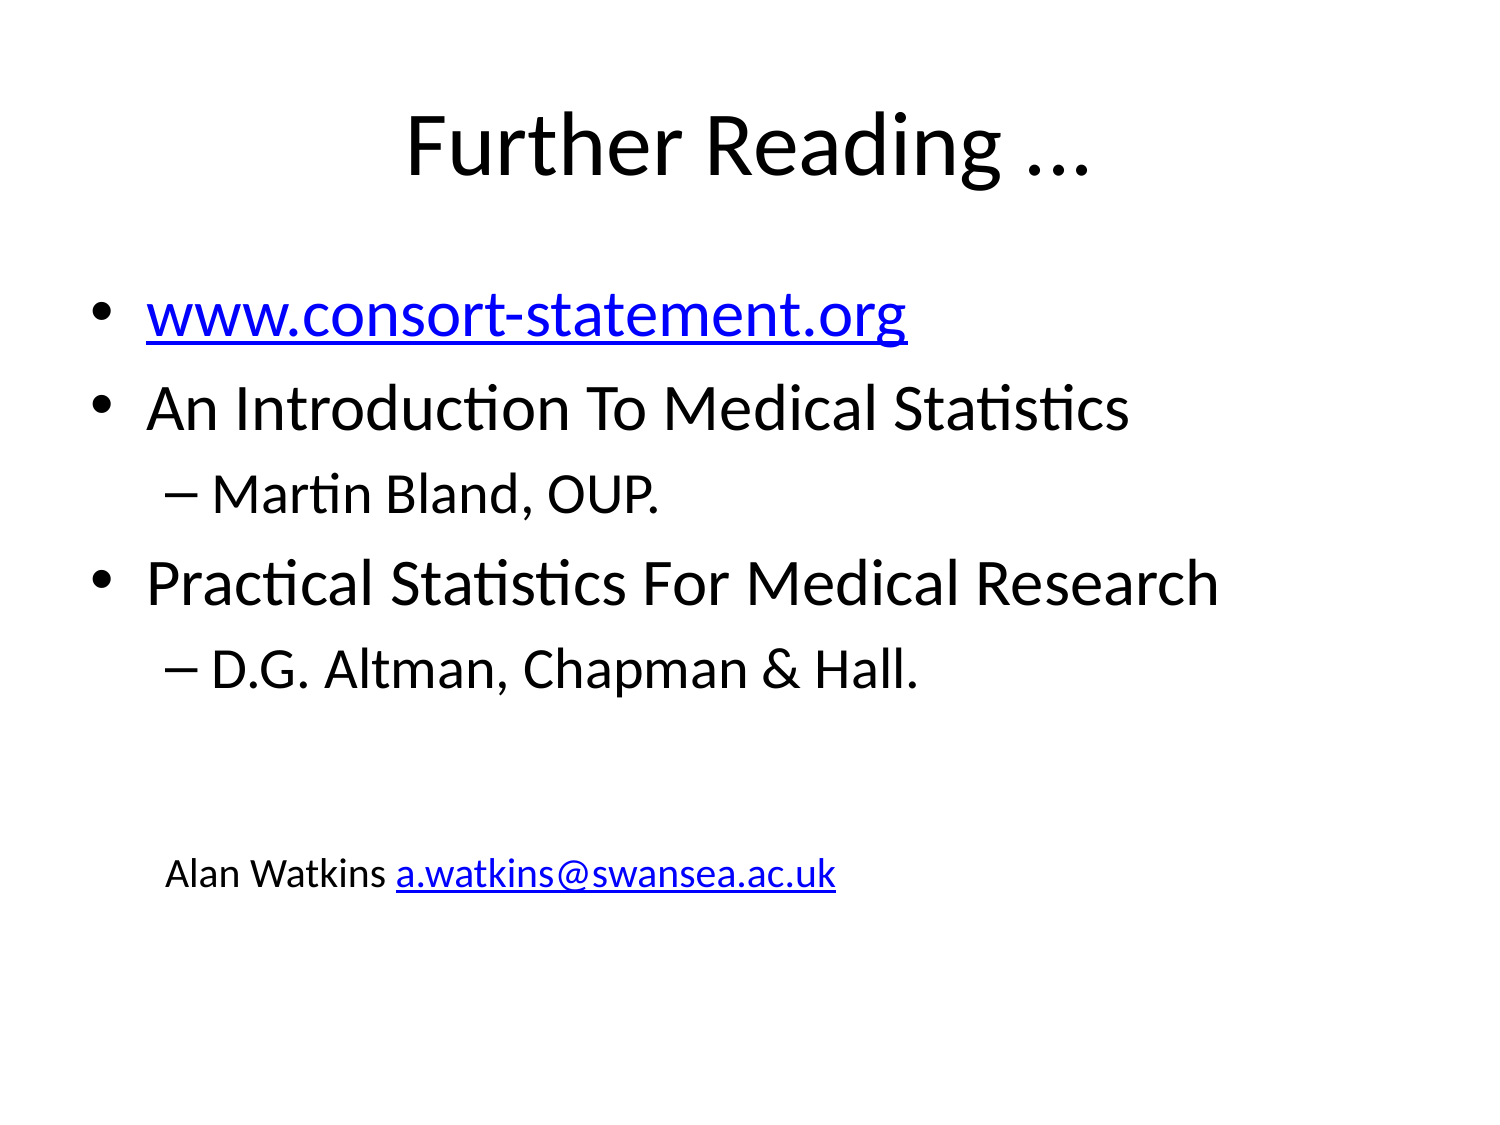

# Further Reading ...
www.consort-statement.org
An Introduction To Medical Statistics
Martin Bland, OUP.
Practical Statistics For Medical Research
D.G. Altman, Chapman & Hall.

Alan Watkins a.watkins@swansea.ac.uk